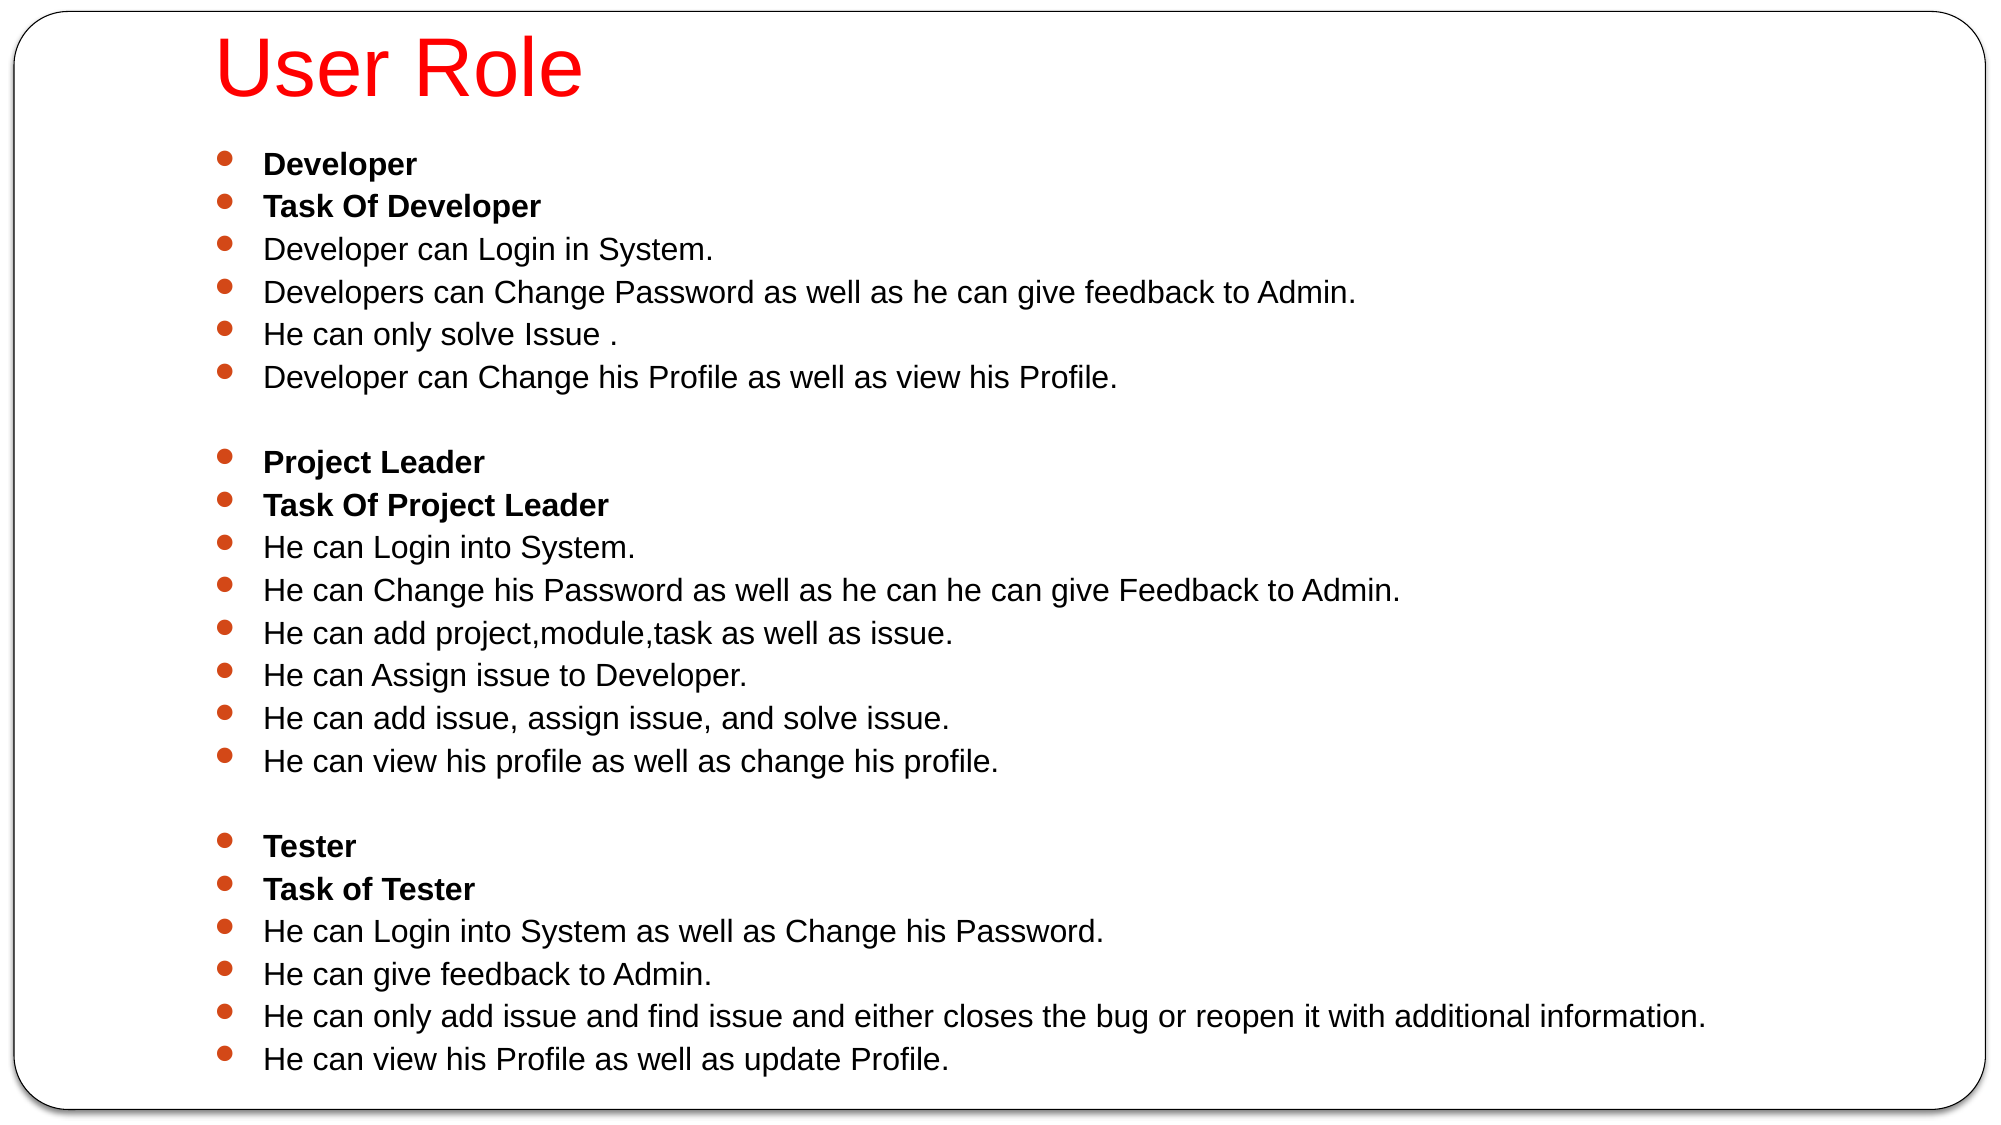

# User Role
Developer
Task Of Developer
Developer can Login in System.
Developers can Change Password as well as he can give feedback to Admin.
He can only solve Issue .
Developer can Change his Profile as well as view his Profile.

Project Leader
Task Of Project Leader
He can Login into System.
He can Change his Password as well as he can he can give Feedback to Admin.
He can add project,module,task as well as issue.
He can Assign issue to Developer.
He can add issue, assign issue, and solve issue.
He can view his profile as well as change his profile.

Tester
Task of Tester
He can Login into System as well as Change his Password.
He can give feedback to Admin.
He can only add issue and find issue and either closes the bug or reopen it with additional information.
He can view his Profile as well as update Profile.